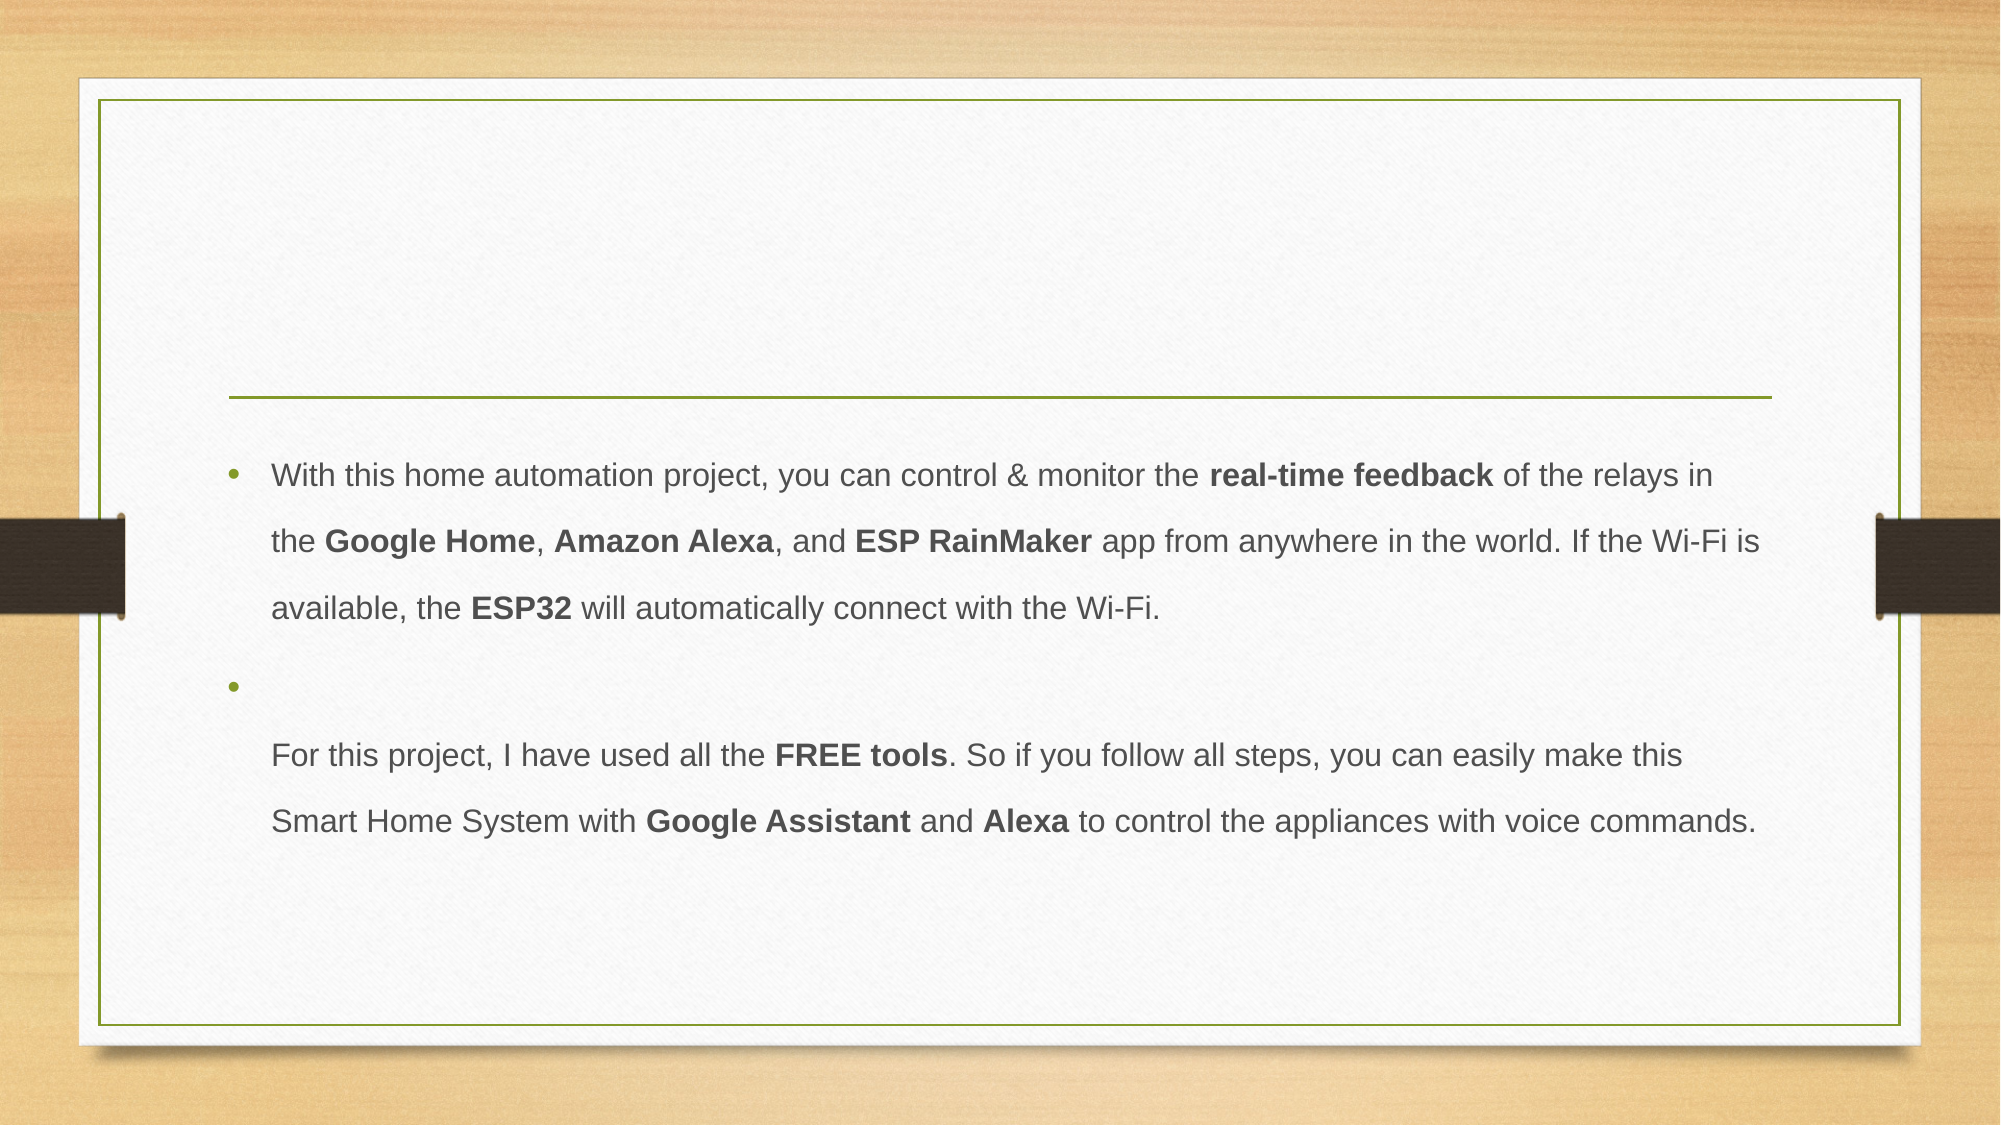

With this home automation project, you can control & monitor the real-time feedback of the relays in the Google Home, Amazon Alexa, and ESP RainMaker app from anywhere in the world. If the Wi-Fi is available, the ESP32 will automatically connect with the Wi-Fi.
For this project, I have used all the FREE tools. So if you follow all steps, you can easily make this Smart Home System with Google Assistant and Alexa to control the appliances with voice commands.